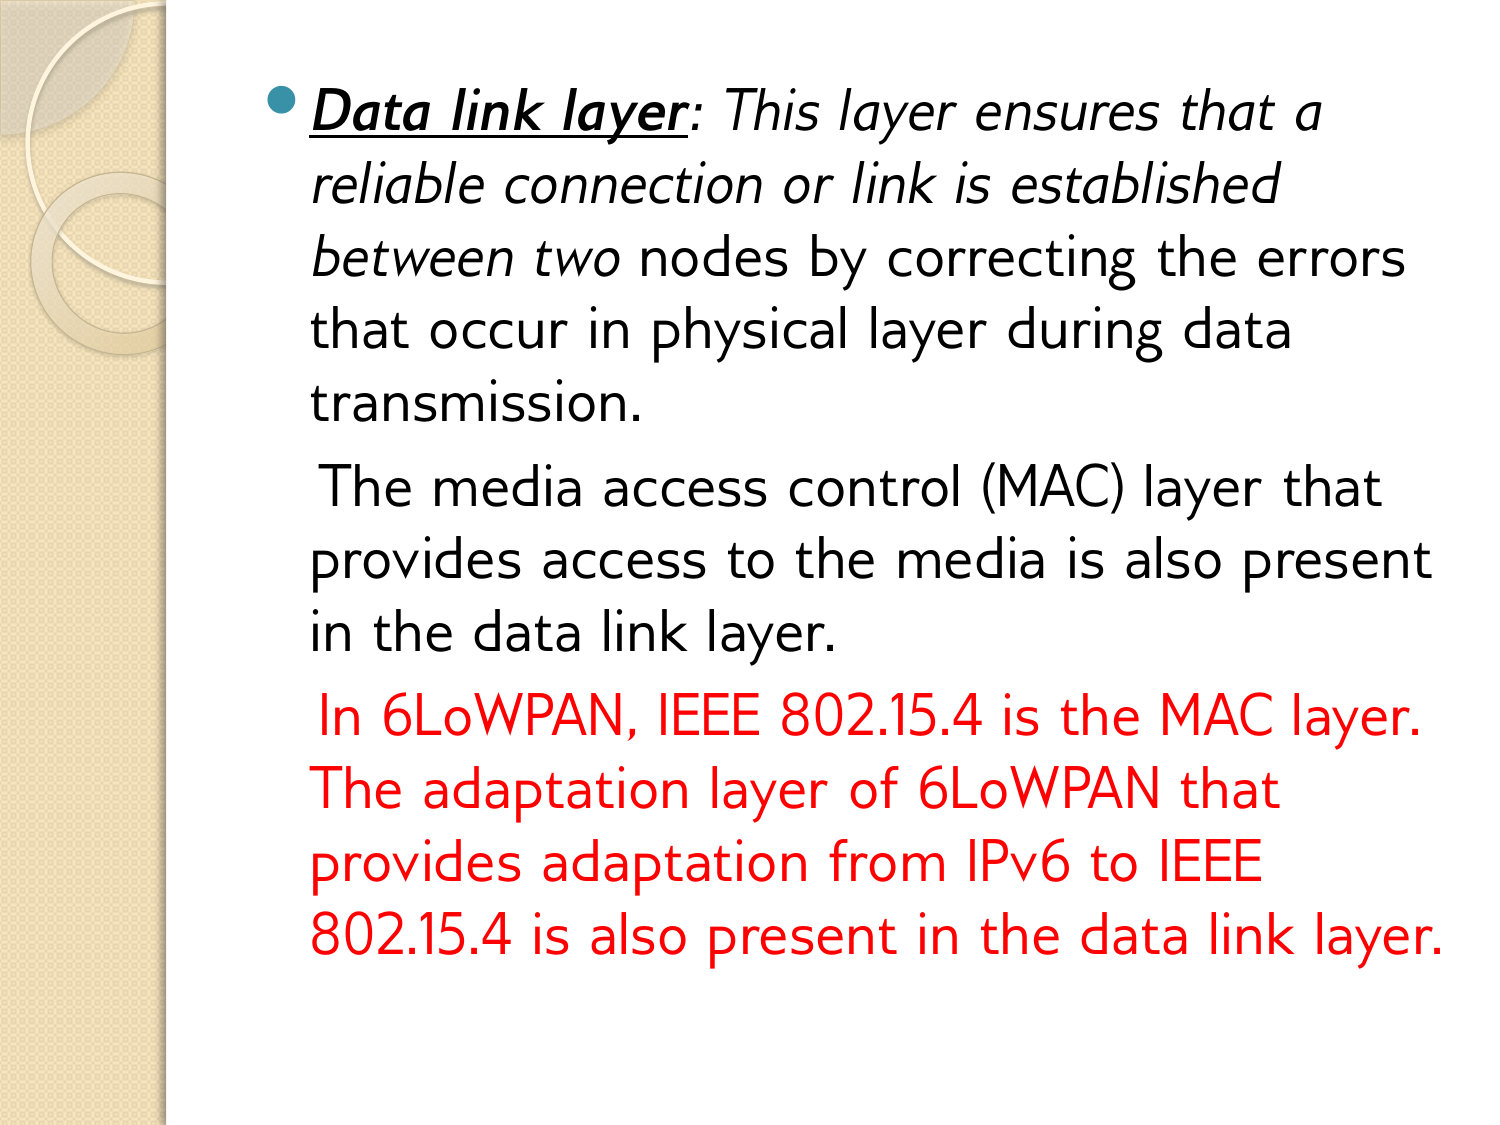

Data link layer: This layer ensures that a reliable connection or link is established between two nodes by correcting the errors that occur in physical layer during data transmission.
   The media access control (MAC) layer that provides access to the media is also present in the data link layer.
   In 6LoWPAN, IEEE 802.15.4 is the MAC layer. The adaptation layer of 6LoWPAN that provides adaptation from IPv6 to IEEE 802.15.4 is also present in the data link layer.